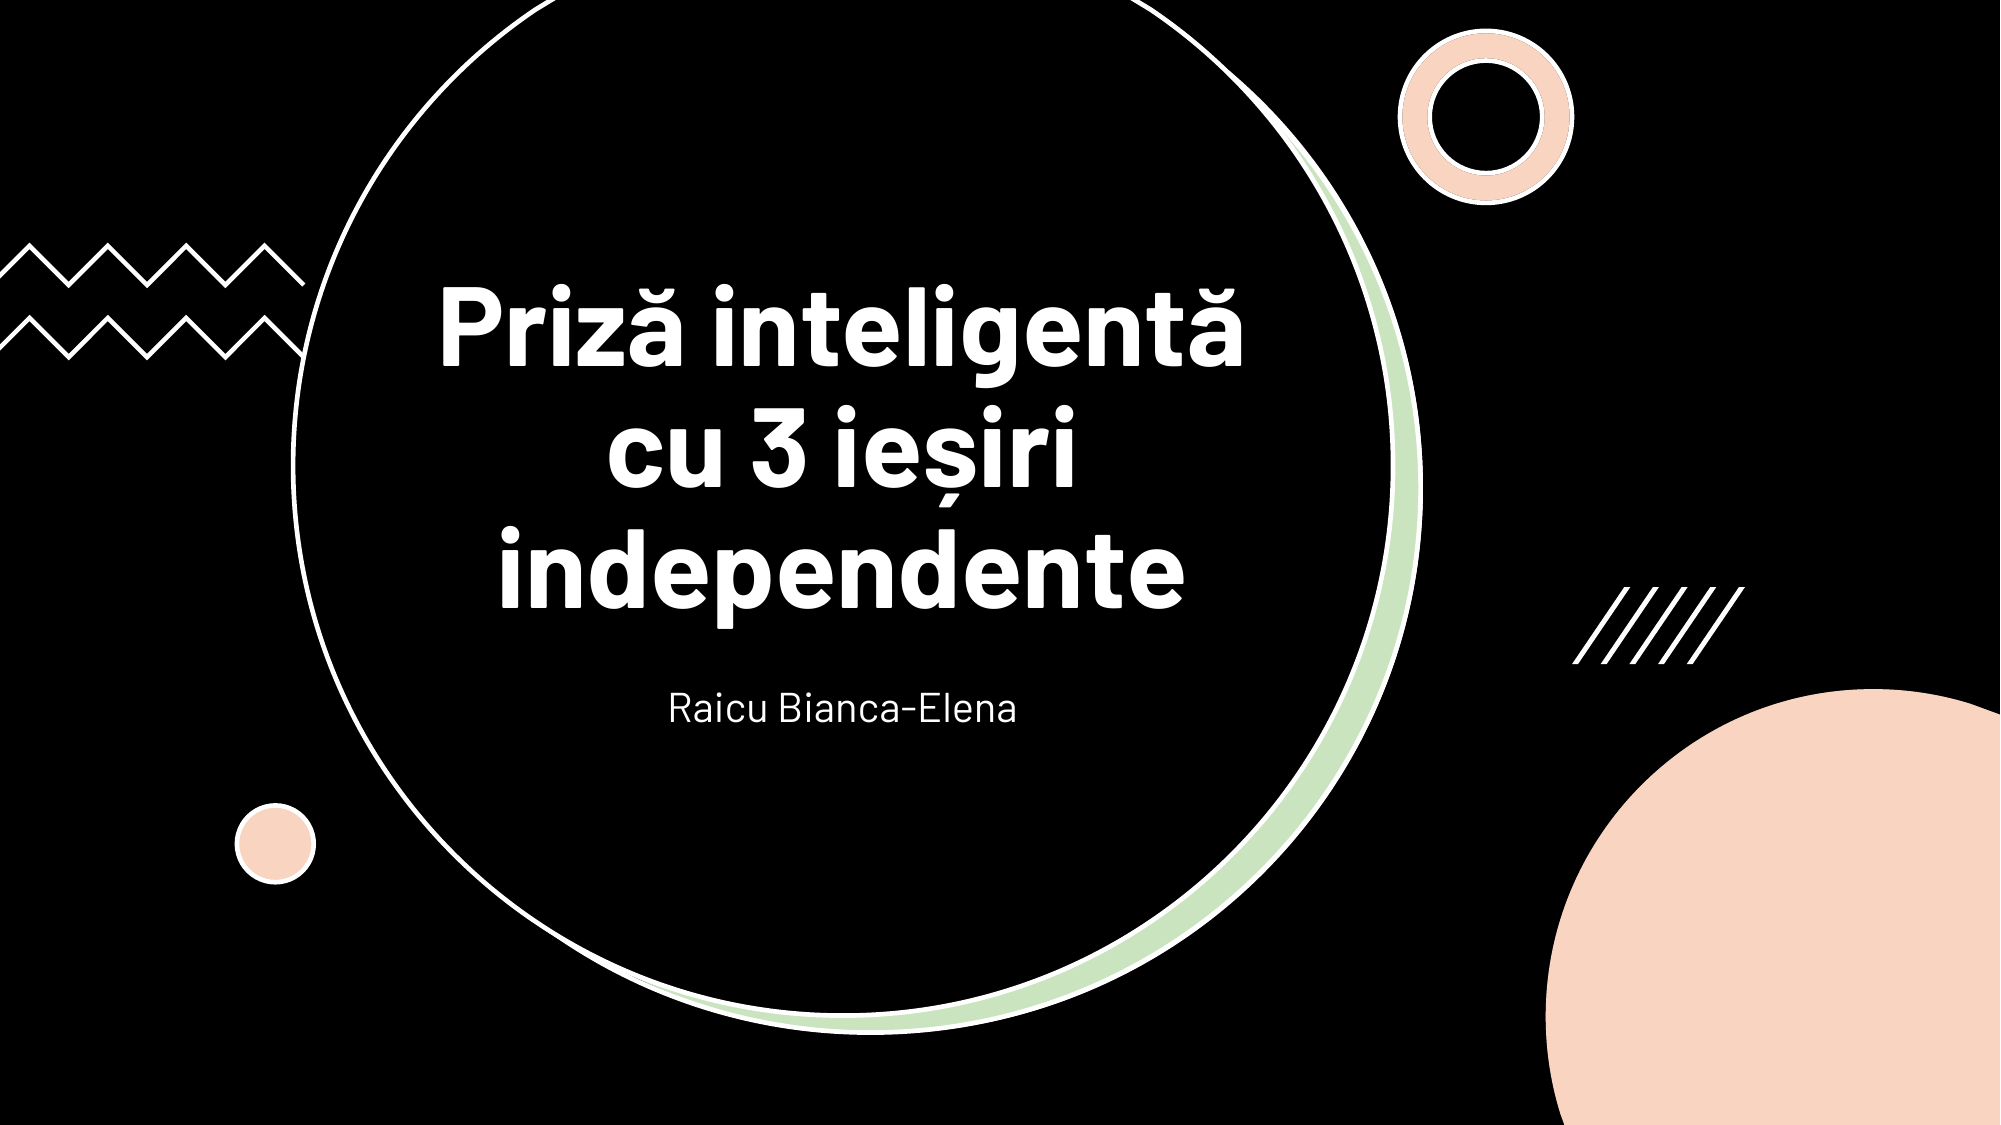

# Priză inteligentă cu 3 ieșiri independente

Raicu Bianca-Elena